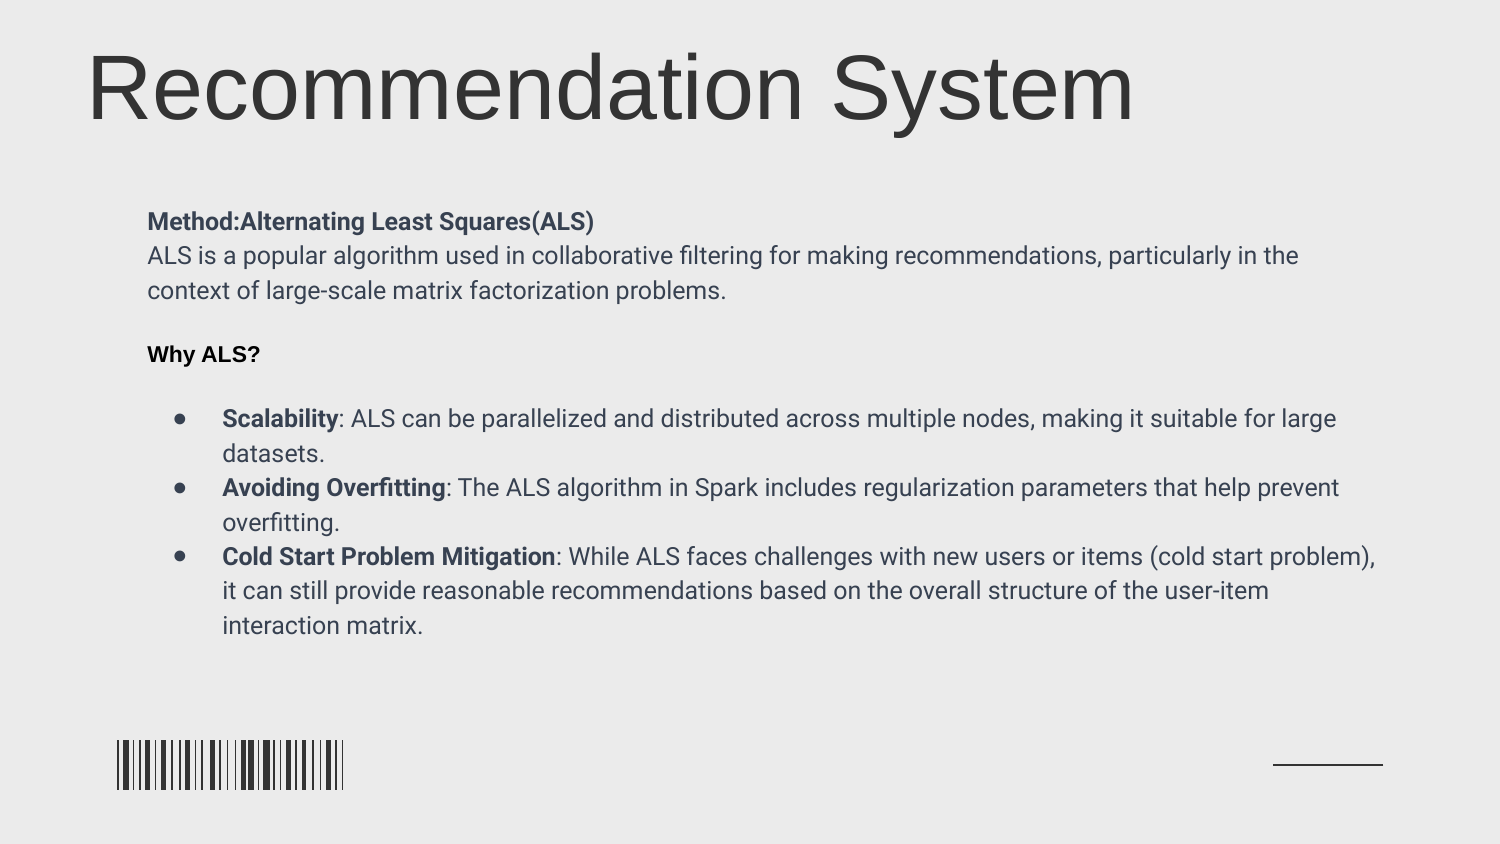

# Recommendation System

Method:Alternating Least Squares(ALS)
ALS is a popular algorithm used in collaborative filtering for making recommendations, particularly in the context of large-scale matrix factorization problems.
Why ALS?
Scalability: ALS can be parallelized and distributed across multiple nodes, making it suitable for large datasets.
Avoiding Overfitting: The ALS algorithm in Spark includes regularization parameters that help prevent overfitting.
Cold Start Problem Mitigation: While ALS faces challenges with new users or items (cold start problem), it can still provide reasonable recommendations based on the overall structure of the user-item interaction matrix.